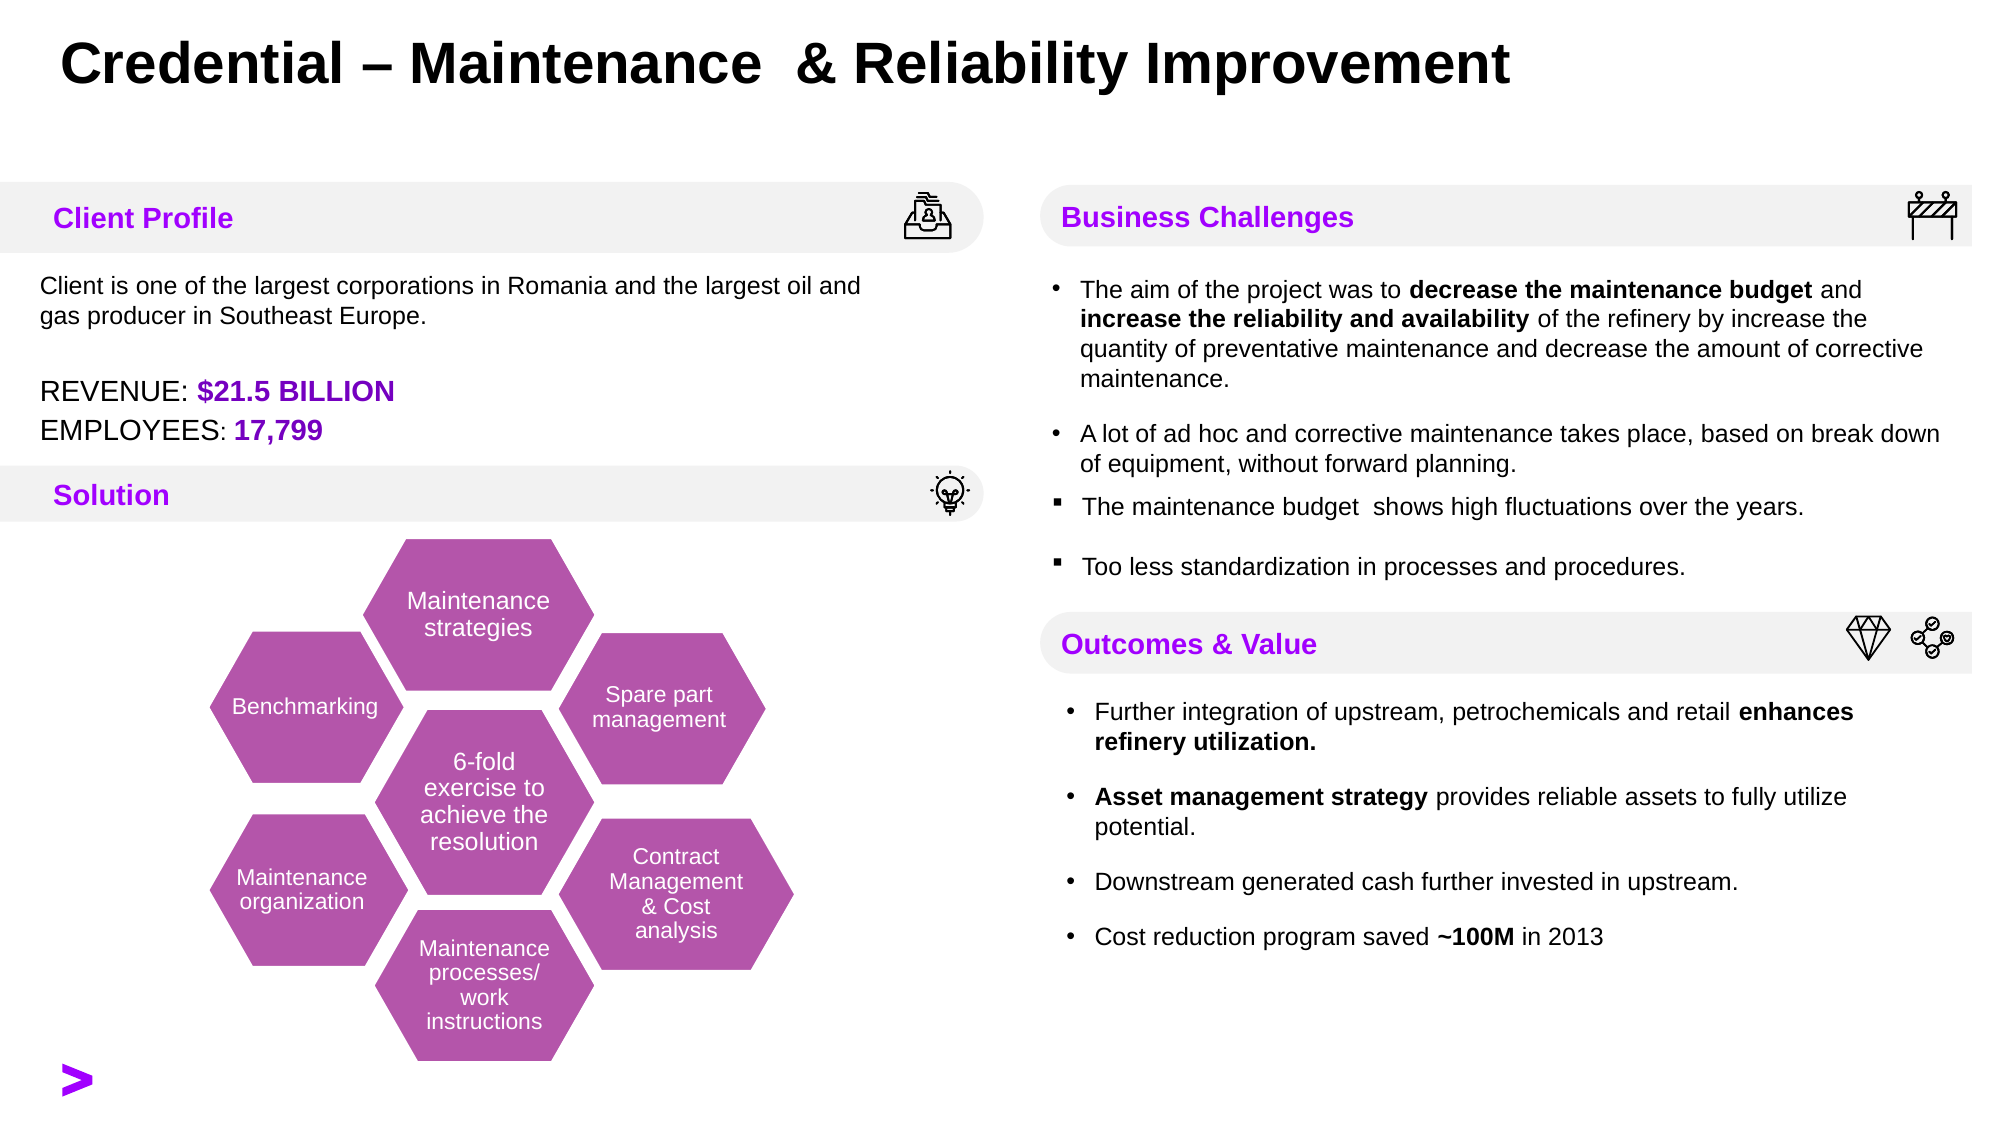

Client Profile
Business Challenges
Solution
# Credential – Maintenance  & Reliability Improvement
Outcomes & Value

Client is one of the largest corporations in Romania and the largest oil and gas producer in Southeast Europe.

REVENUE: $21.5 BILLION
EMPLOYEES: 17,799

The aim of the project was to decrease the maintenance budget and increase the reliability and availability of the refinery by increase the quantity of preventative maintenance and decrease the amount of corrective maintenance.
A lot of ad hoc and corrective maintenance takes place, based on break down of equipment, without forward planning.
The maintenance budget  shows high fluctuations over the years.

Too less standardization in processes and procedures.

Maintenance strategies

Benchmarking

Spare part management

6-fold exercise to achieve the resolution

Maintenance organization

Contract Management & Cost analysis

Maintenance processes/ work instructions

Further integration of upstream, petrochemicals and retail enhances refinery utilization.
Asset management strategy provides reliable assets to fully utilize potential.
Downstream generated cash further invested in upstream.
Cost reduction program saved ~100M in 2013